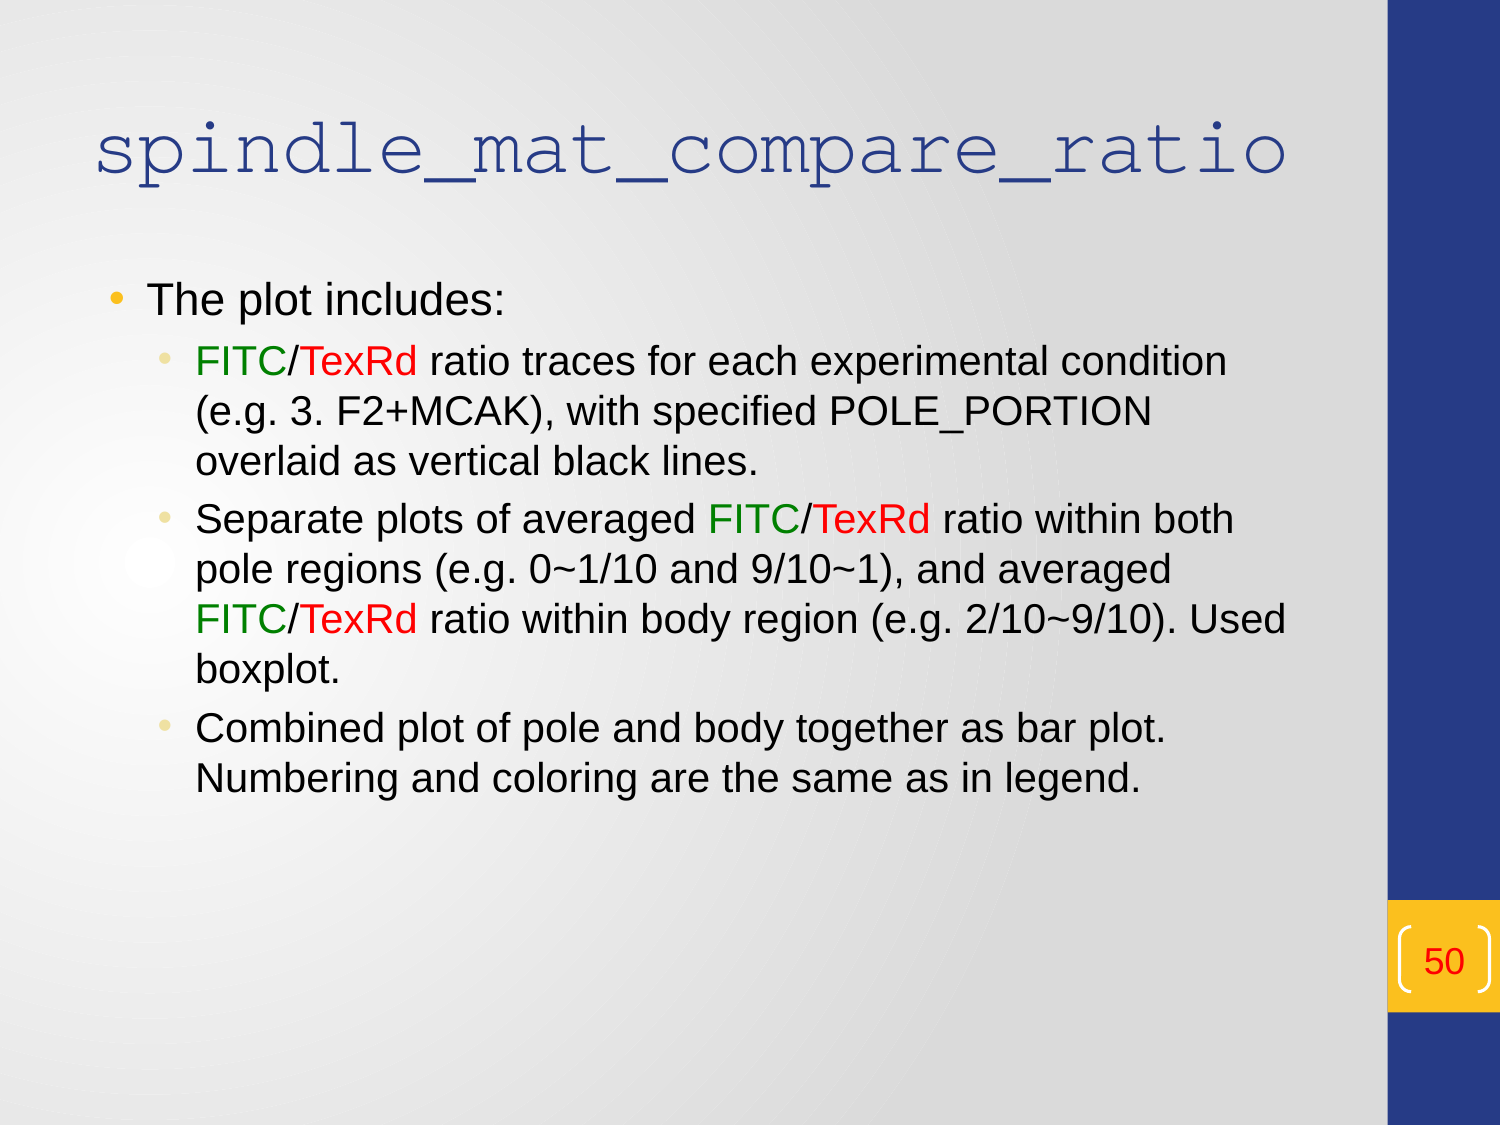

# spindle_mat_compare_ratio
The plot includes:
FITC/TexRd ratio traces for each experimental condition (e.g. 3. F2+MCAK), with specified POLE_PORTION overlaid as vertical black lines.
Separate plots of averaged FITC/TexRd ratio within both pole regions (e.g. 0~1/10 and 9/10~1), and averaged FITC/TexRd ratio within body region (e.g. 2/10~9/10). Used boxplot.
Combined plot of pole and body together as bar plot. Numbering and coloring are the same as in legend.
50